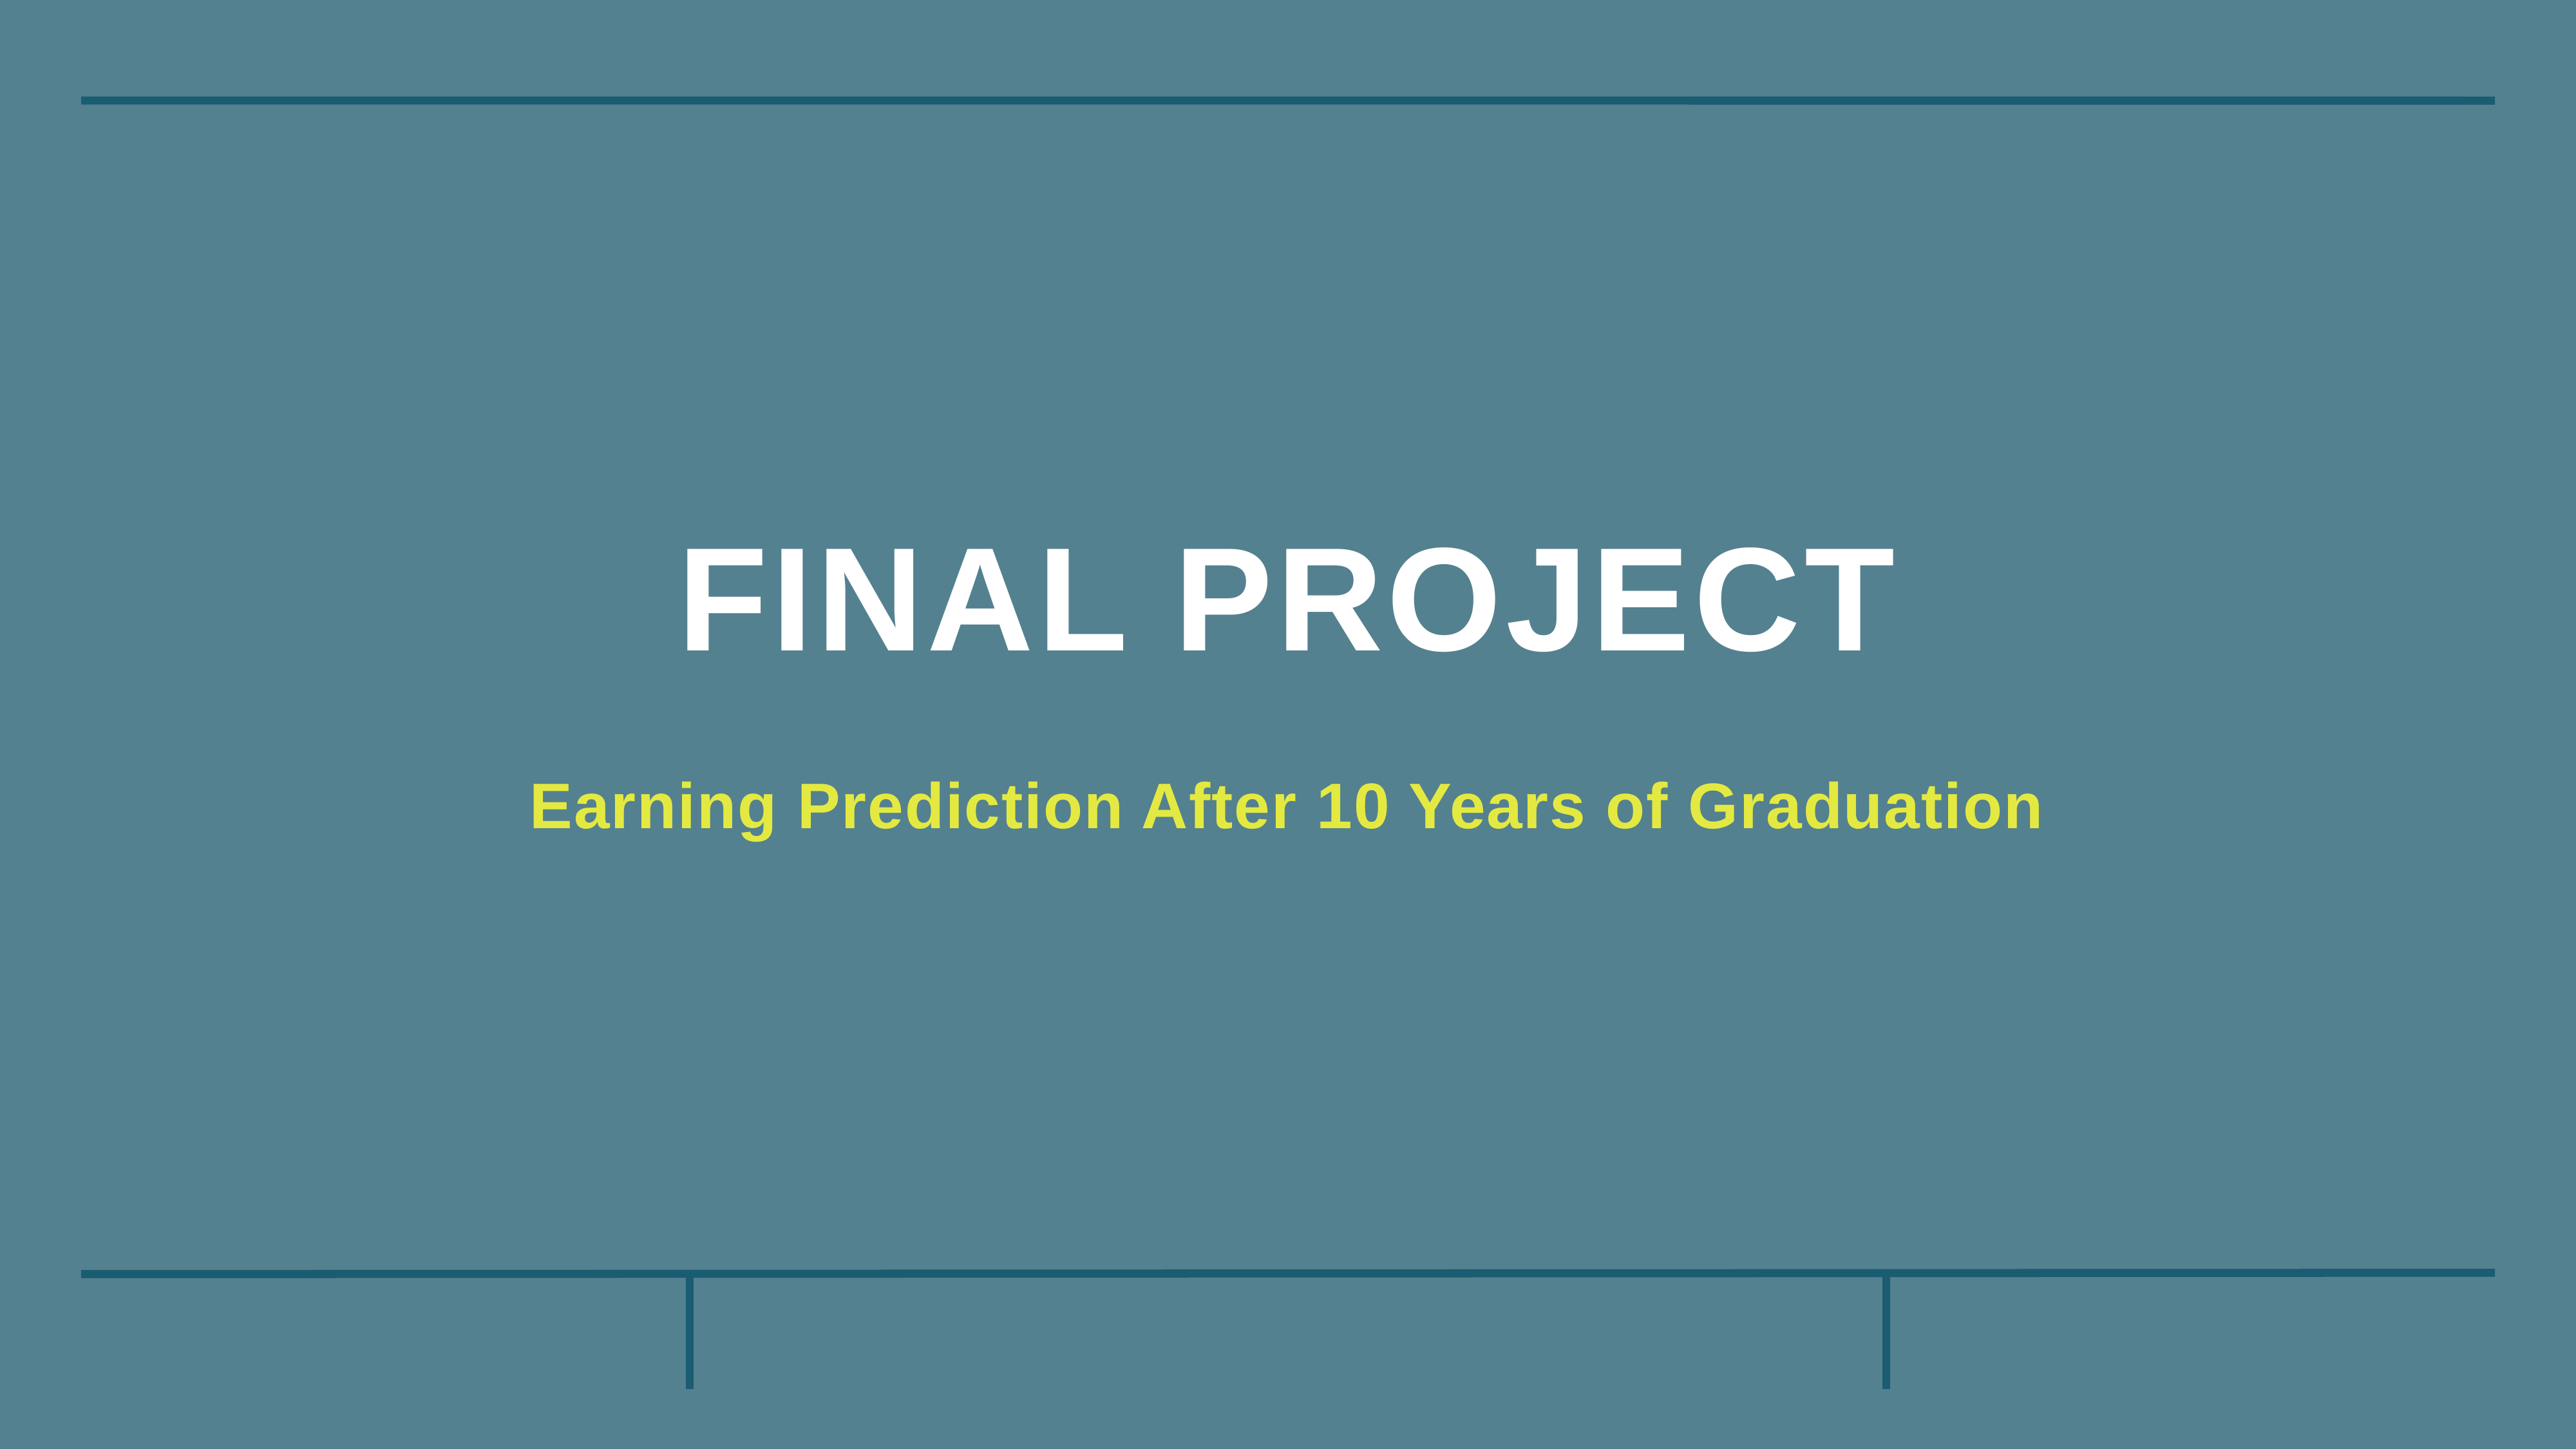

# Final Project
Earning Prediction After 10 Years of Graduation